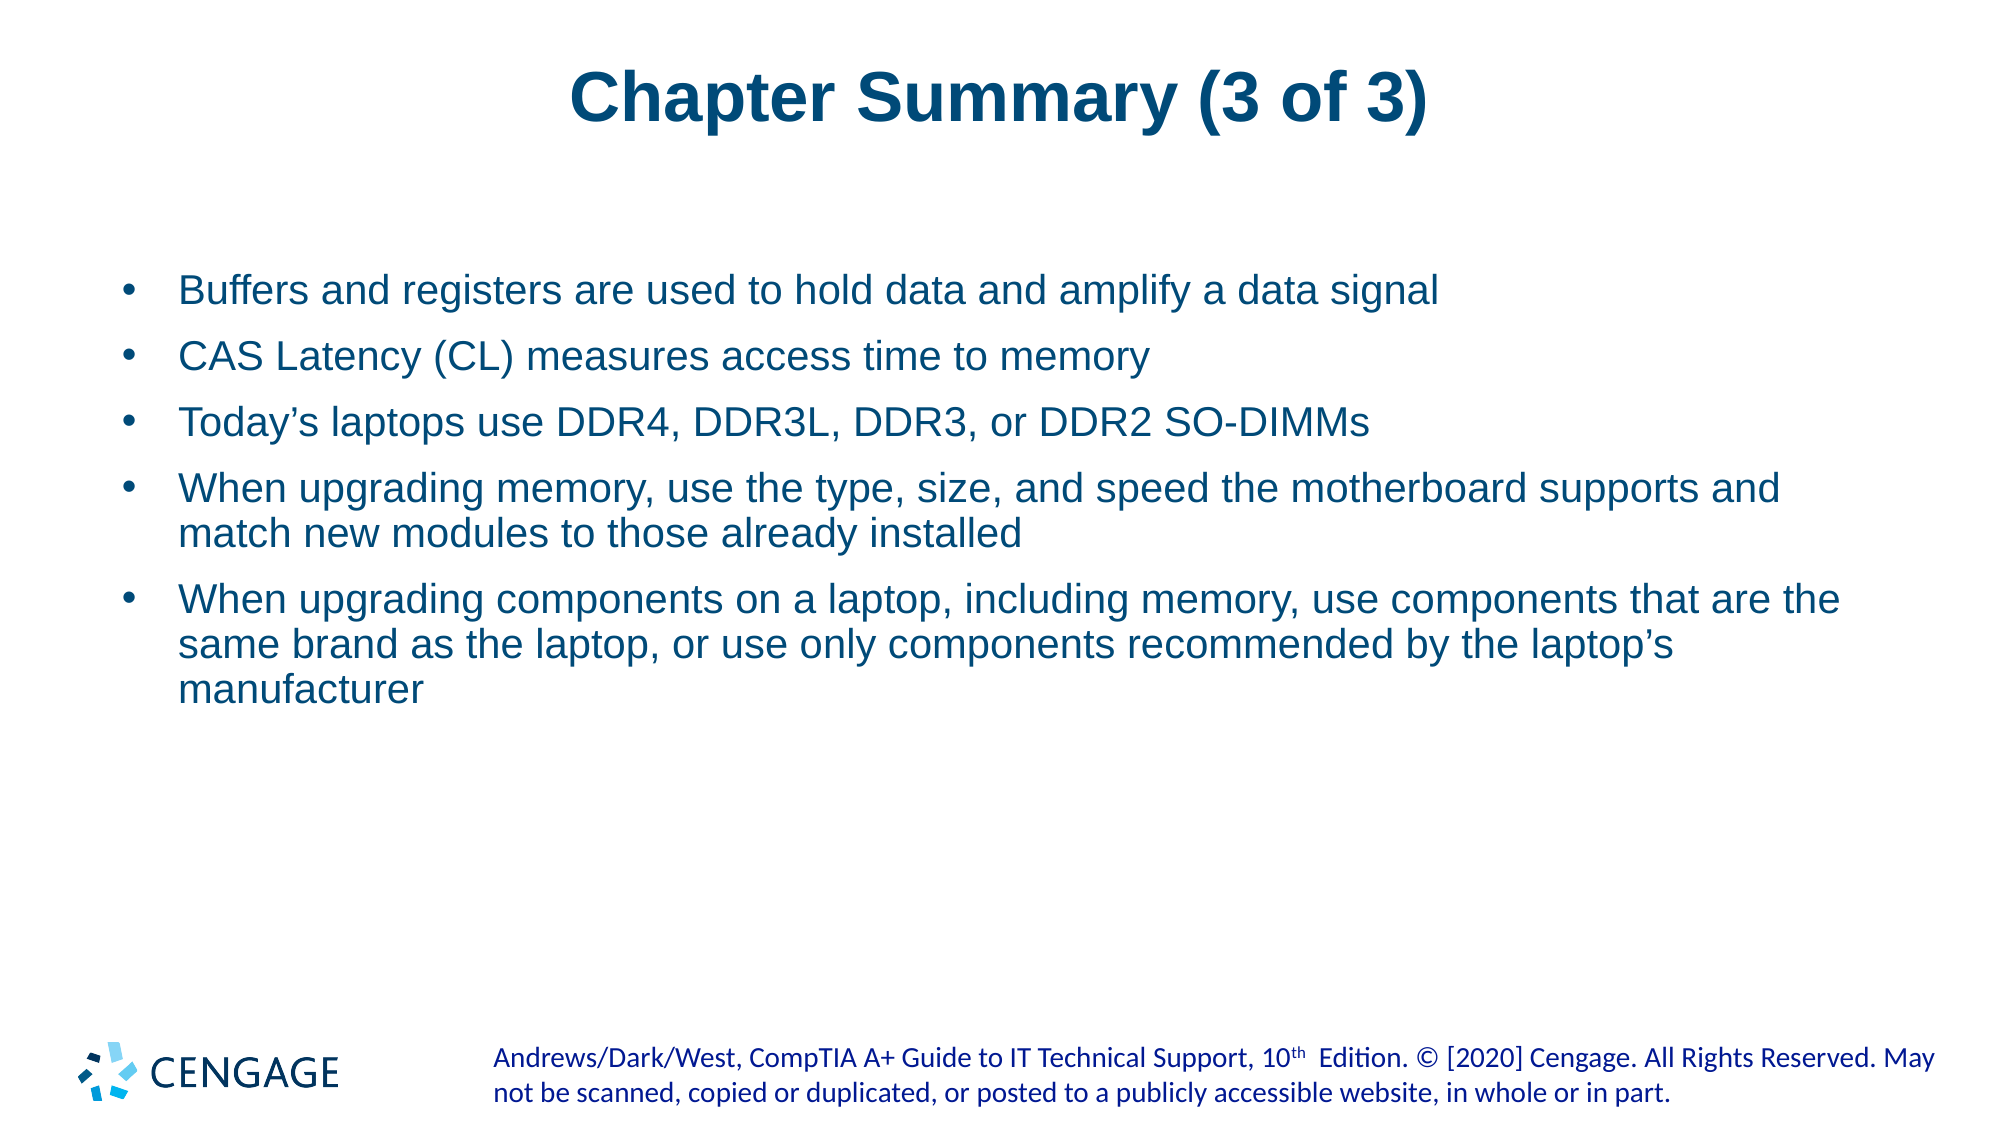

# Chapter Summary (3 of 3)
Buffers and registers are used to hold data and amplify a data signal
CAS Latency (CL) measures access time to memory
Today’s laptops use DDR4, DDR3L, DDR3, or DDR2 SO-DIMMs
When upgrading memory, use the type, size, and speed the motherboard supports and match new modules to those already installed
When upgrading components on a laptop, including memory, use components that are the same brand as the laptop, or use only components recommended by the laptop’s manufacturer